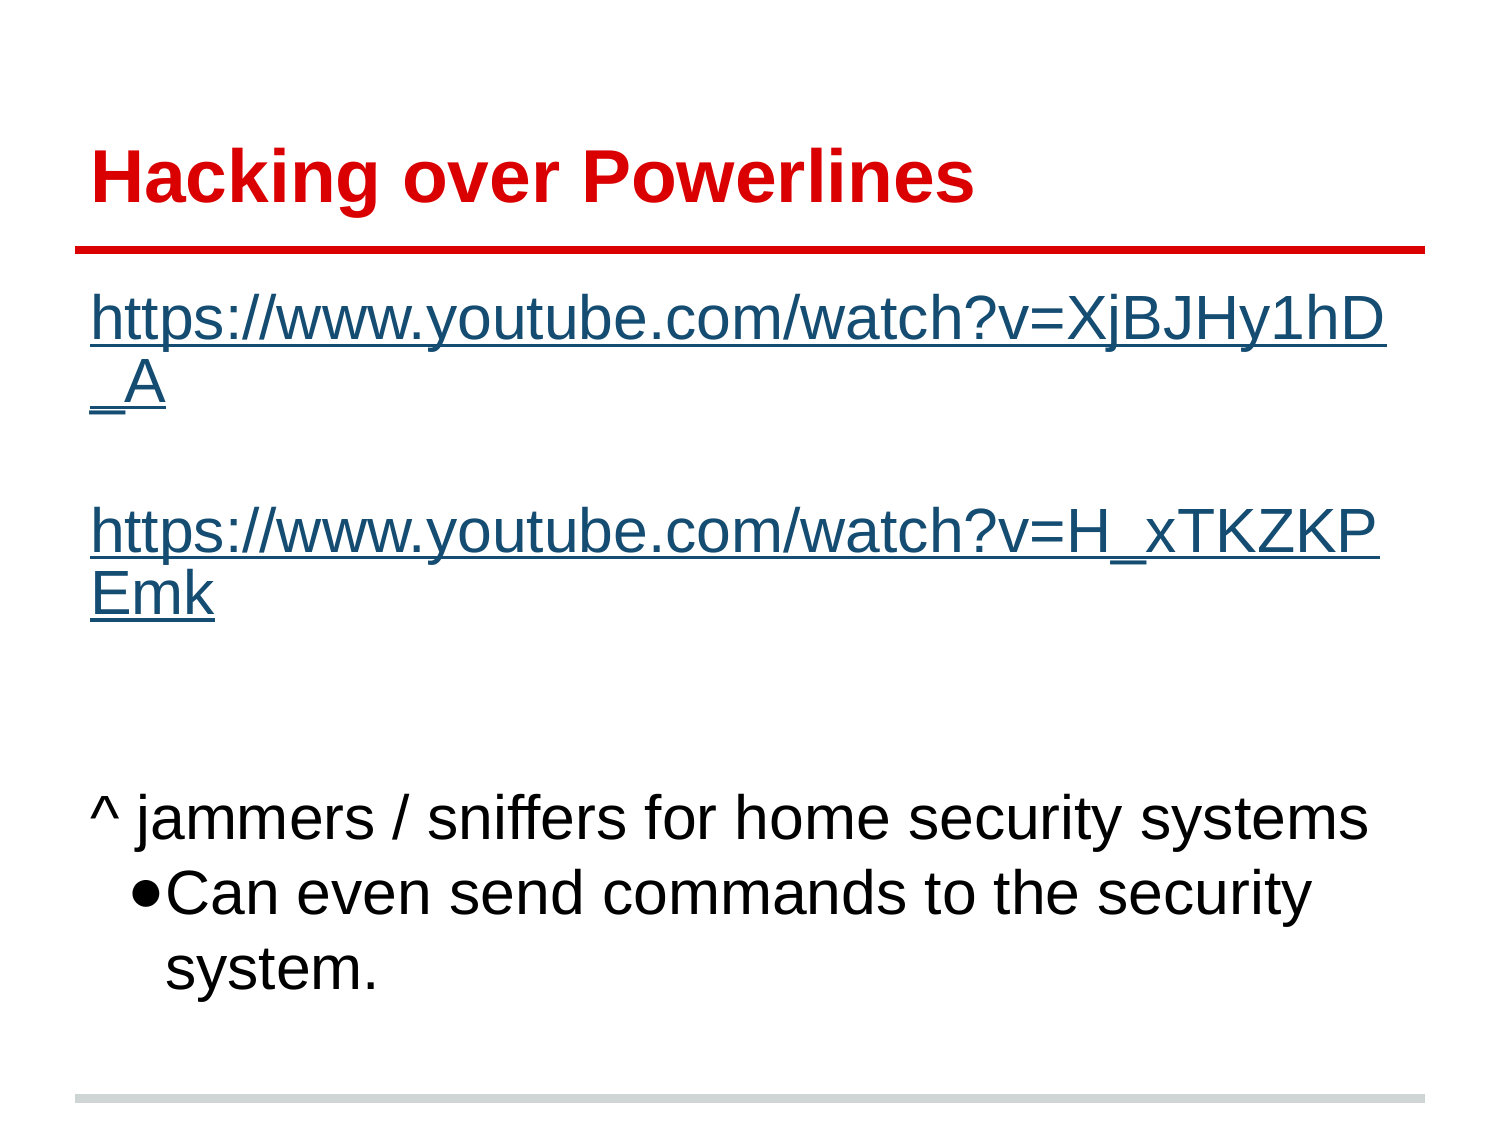

# Hacking over Powerlines
https://www.youtube.com/watch?v=XjBJHy1hD_A

https://www.youtube.com/watch?v=H_xTKZKPEmk

^ jammers / sniffers for home security systems
Can even send commands to the security system.